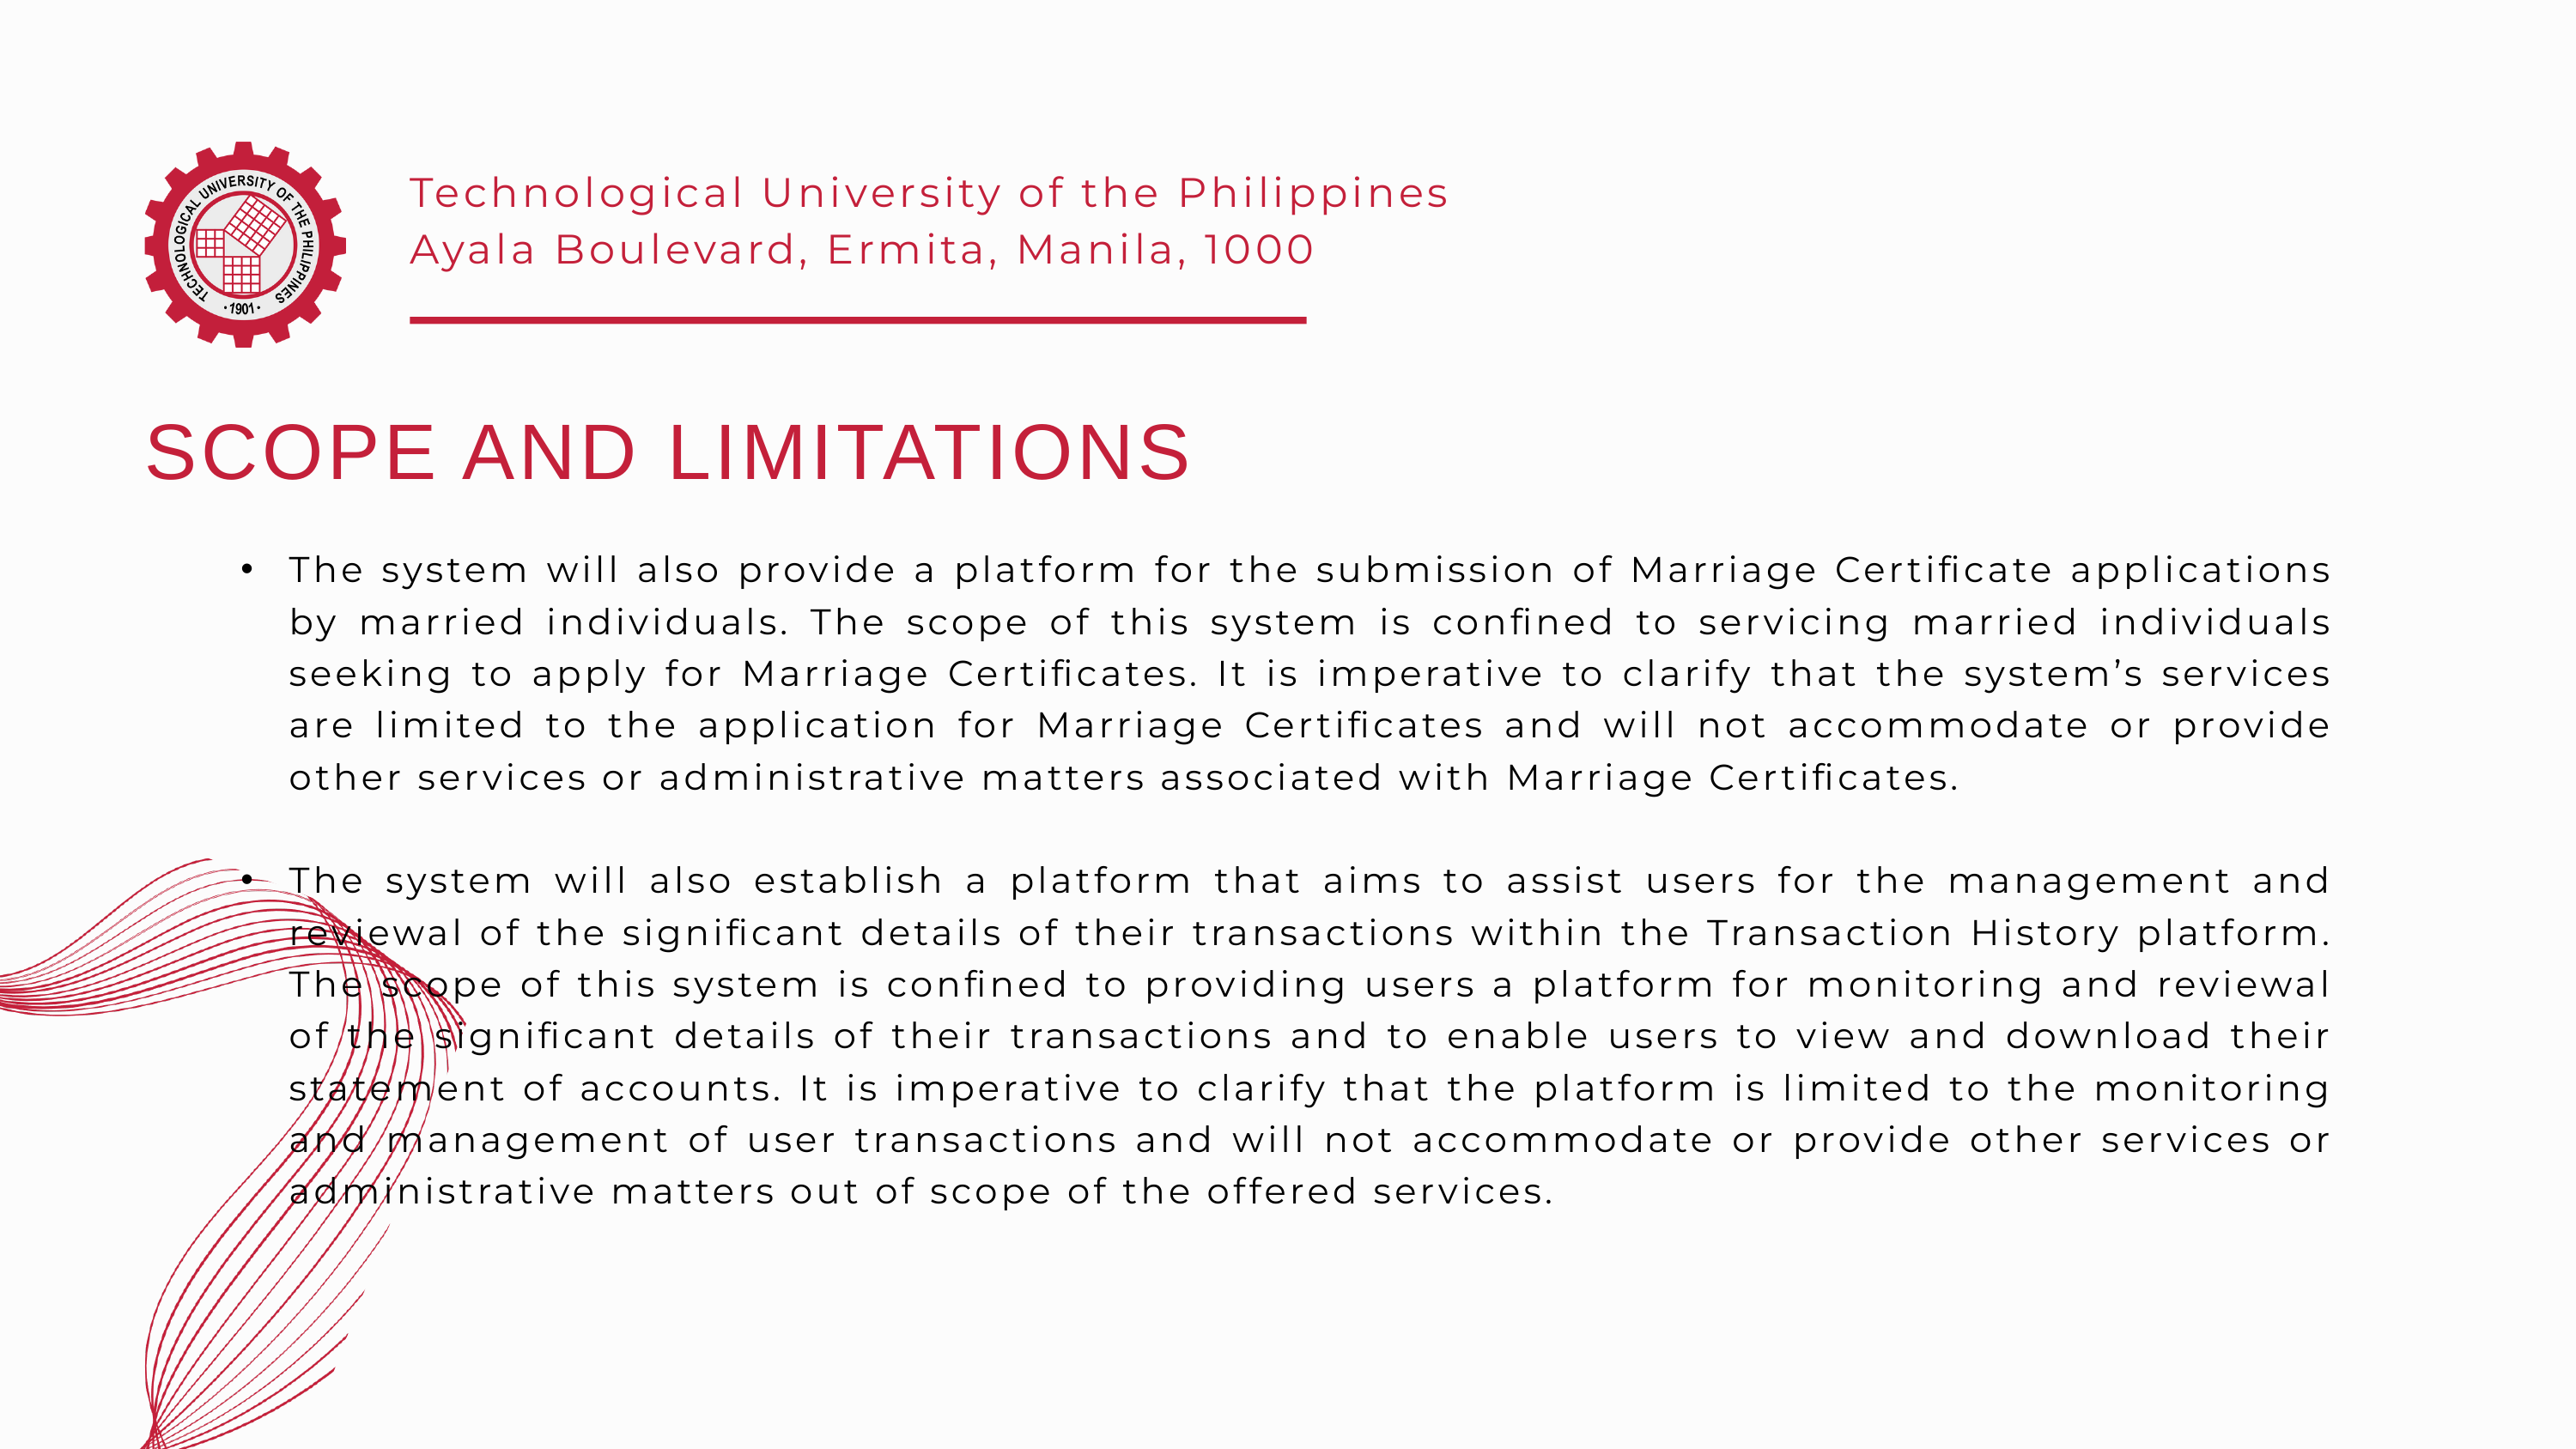

Technological University of the Philippines
Ayala Boulevard, Ermita, Manila, 1000

SCOPE AND LIMITATIONS
The system will also provide a platform for the submission of Marriage Certificate applications by married individuals. The scope of this system is confined to servicing married individuals seeking to apply for Marriage Certificates. It is imperative to clarify that the system’s services are limited to the application for Marriage Certificates and will not accommodate or provide other services or administrative matters associated with Marriage Certificates.

The system will also establish a platform that aims to assist users for the management and reviewal of the significant details of their transactions within the Transaction History platform. The scope of this system is confined to providing users a platform for monitoring and reviewal of the significant details of their transactions and to enable users to view and download their statement of accounts. It is imperative to clarify that the platform is limited to the monitoring and management of user transactions and will not accommodate or provide other services or administrative matters out of scope of the offered services.